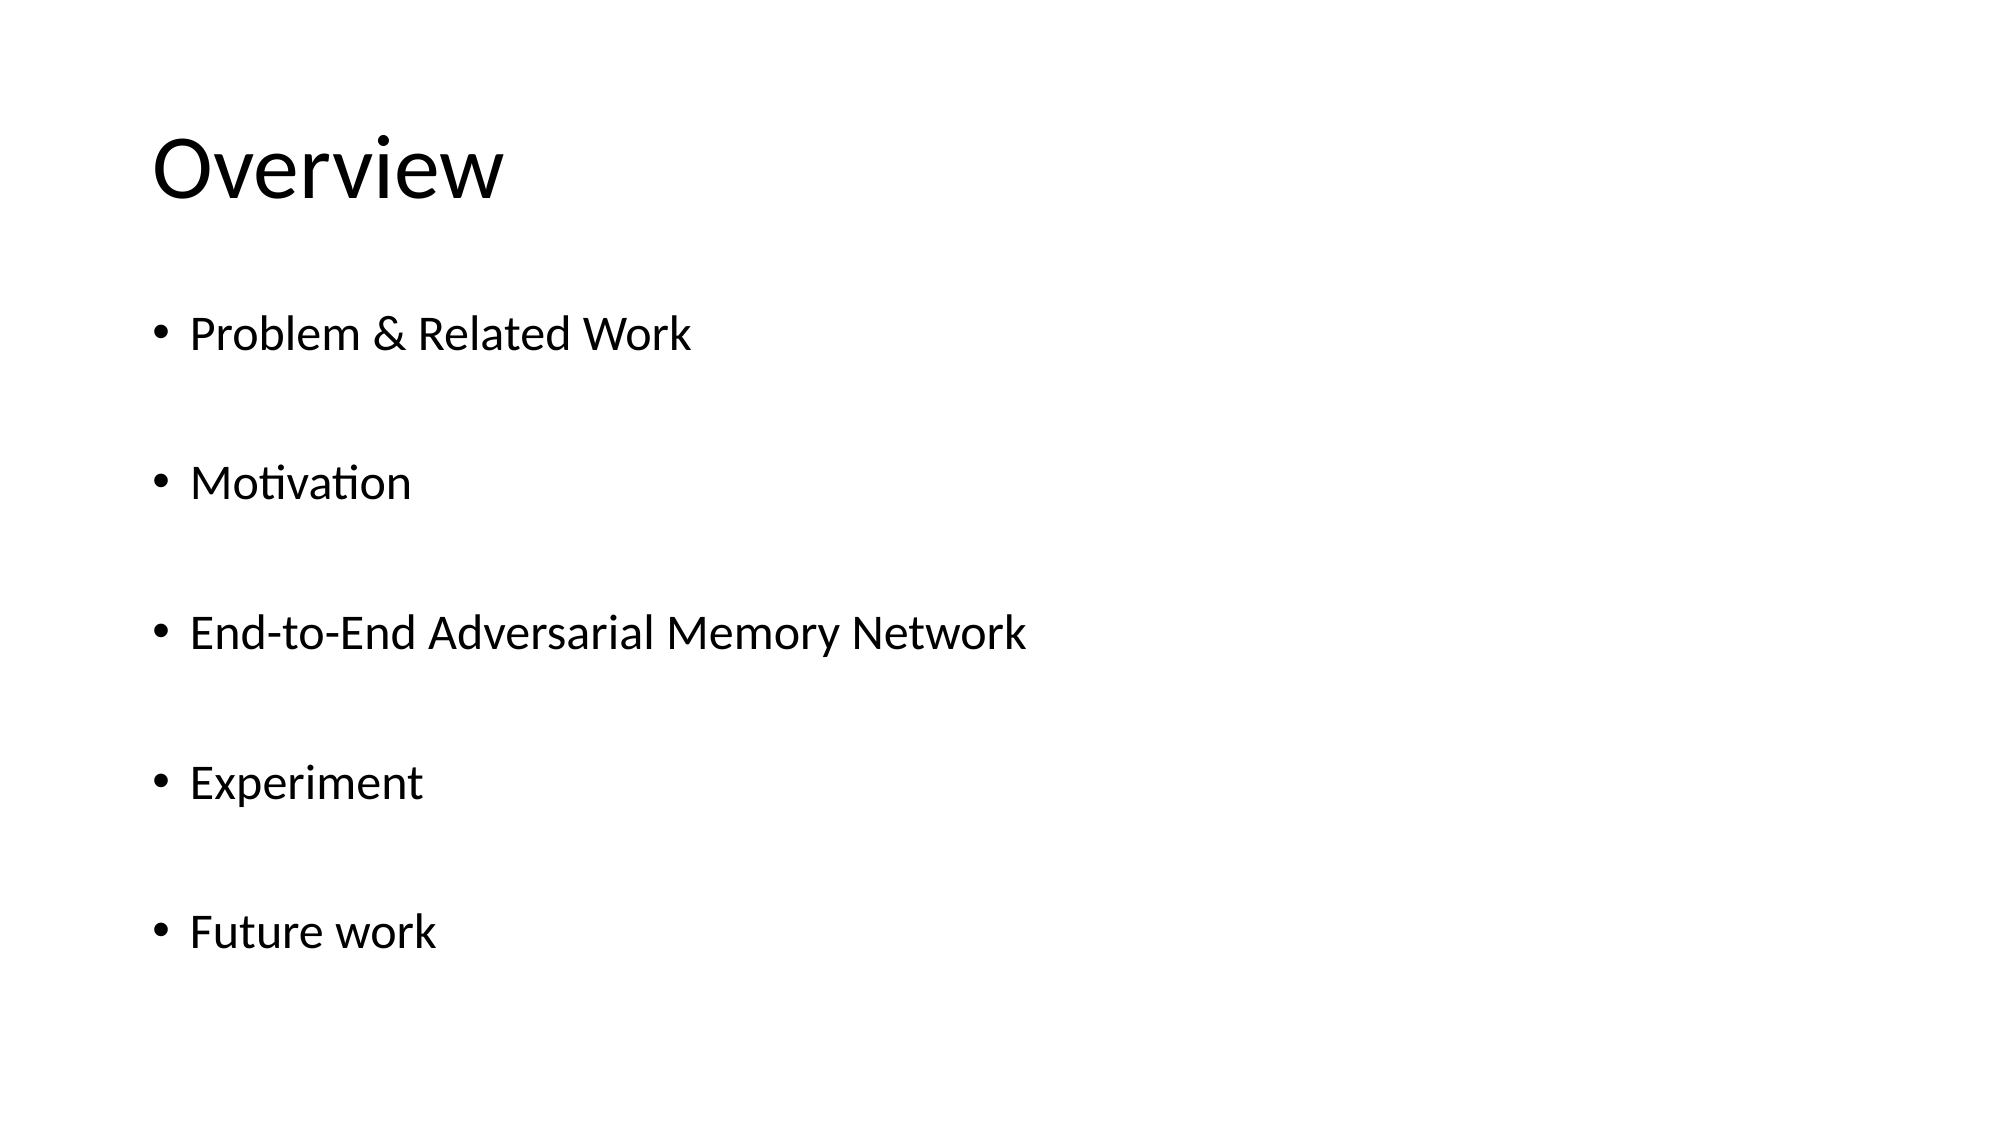

# Overview
Problem & Related Work

Motivation

End-to-End Adversarial Memory Network

Experiment

Future work